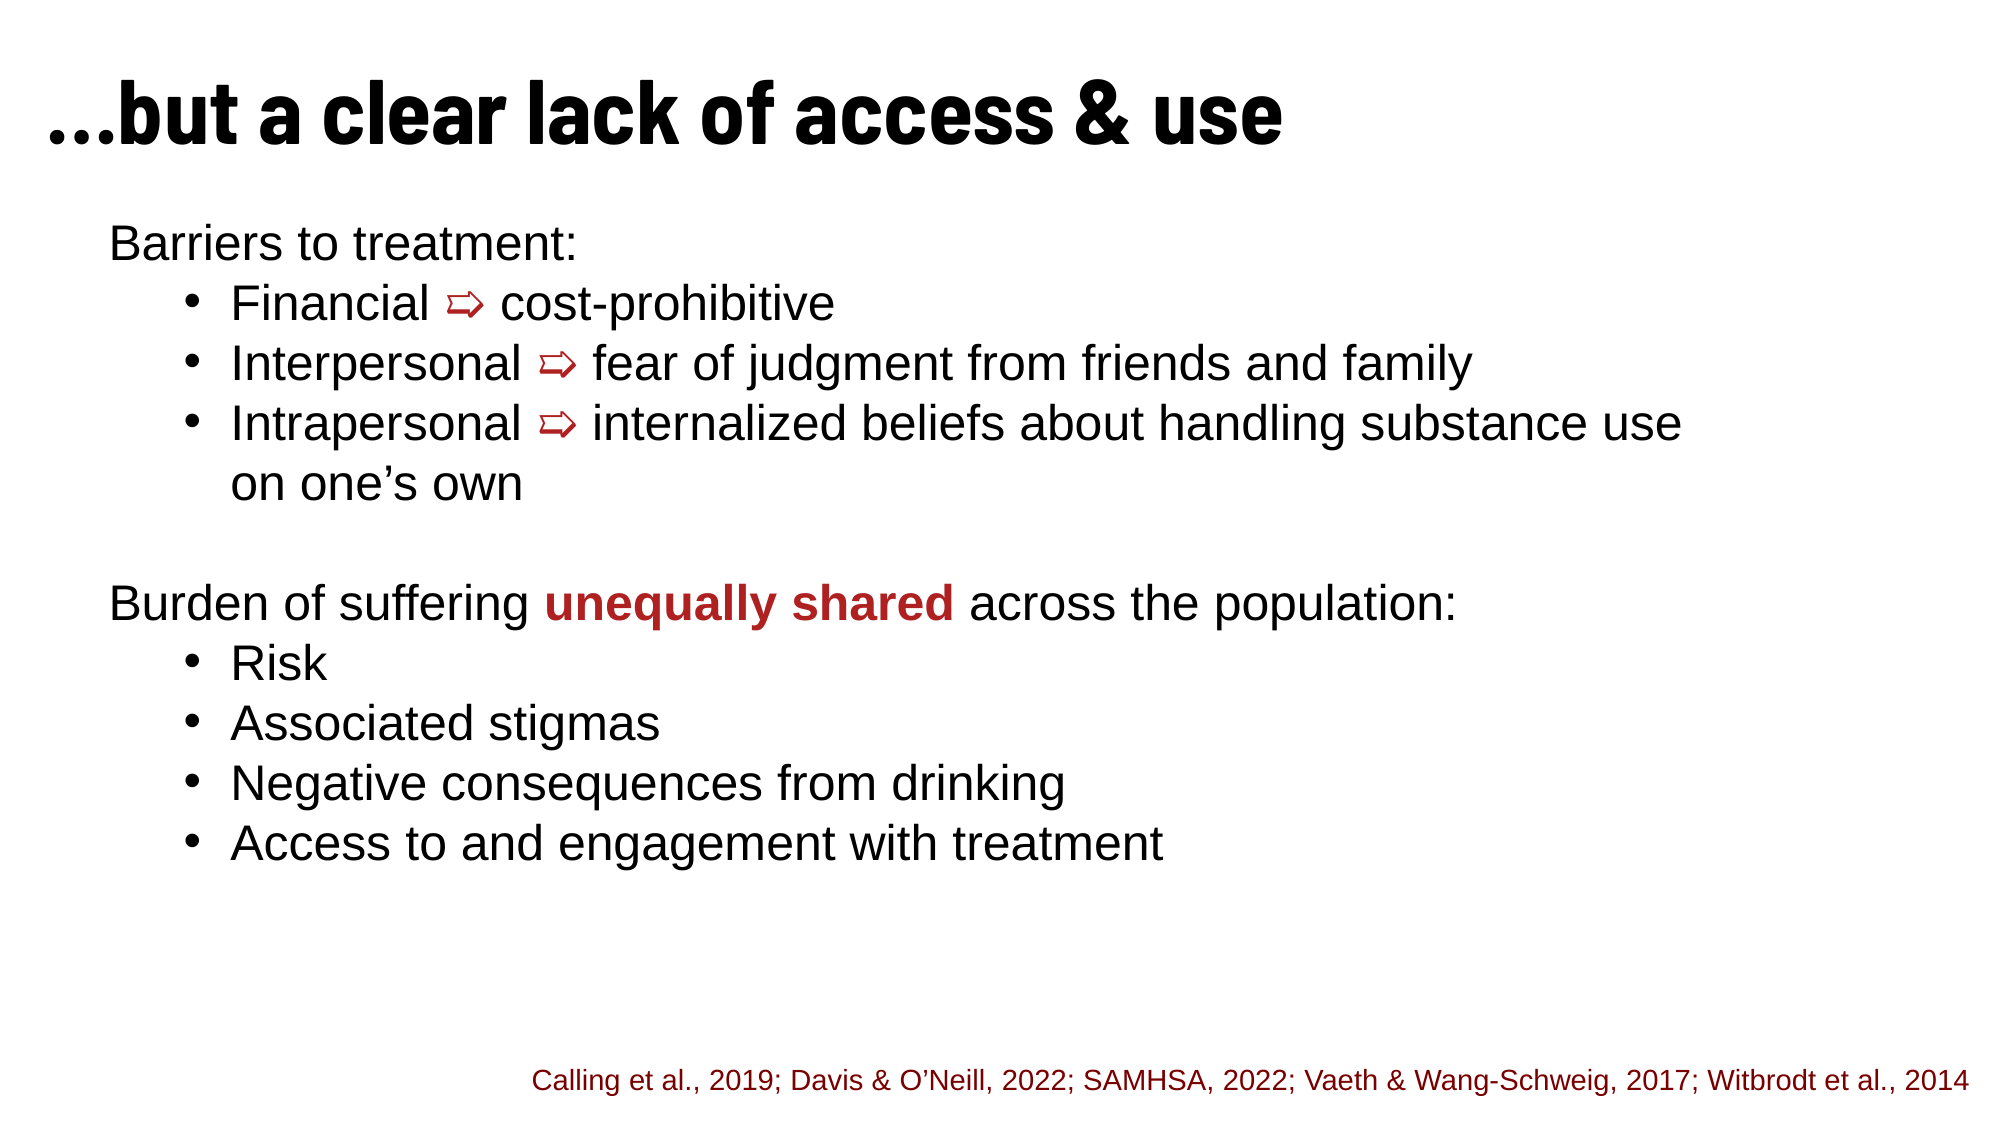

…but a clear lack of access & use
Barriers to treatment:
Financial ➯ cost-prohibitive
Interpersonal ➯ fear of judgment from friends and family
Intrapersonal ➯ internalized beliefs about handling substance use on one’s own
Burden of suffering unequally shared across the population:
Risk
Associated stigmas
Negative consequences from drinking
Access to and engagement with treatment
Calling et al., 2019; Davis & O’Neill, 2022; SAMHSA, 2022; Vaeth & Wang-Schweig, 2017; Witbrodt et al., 2014